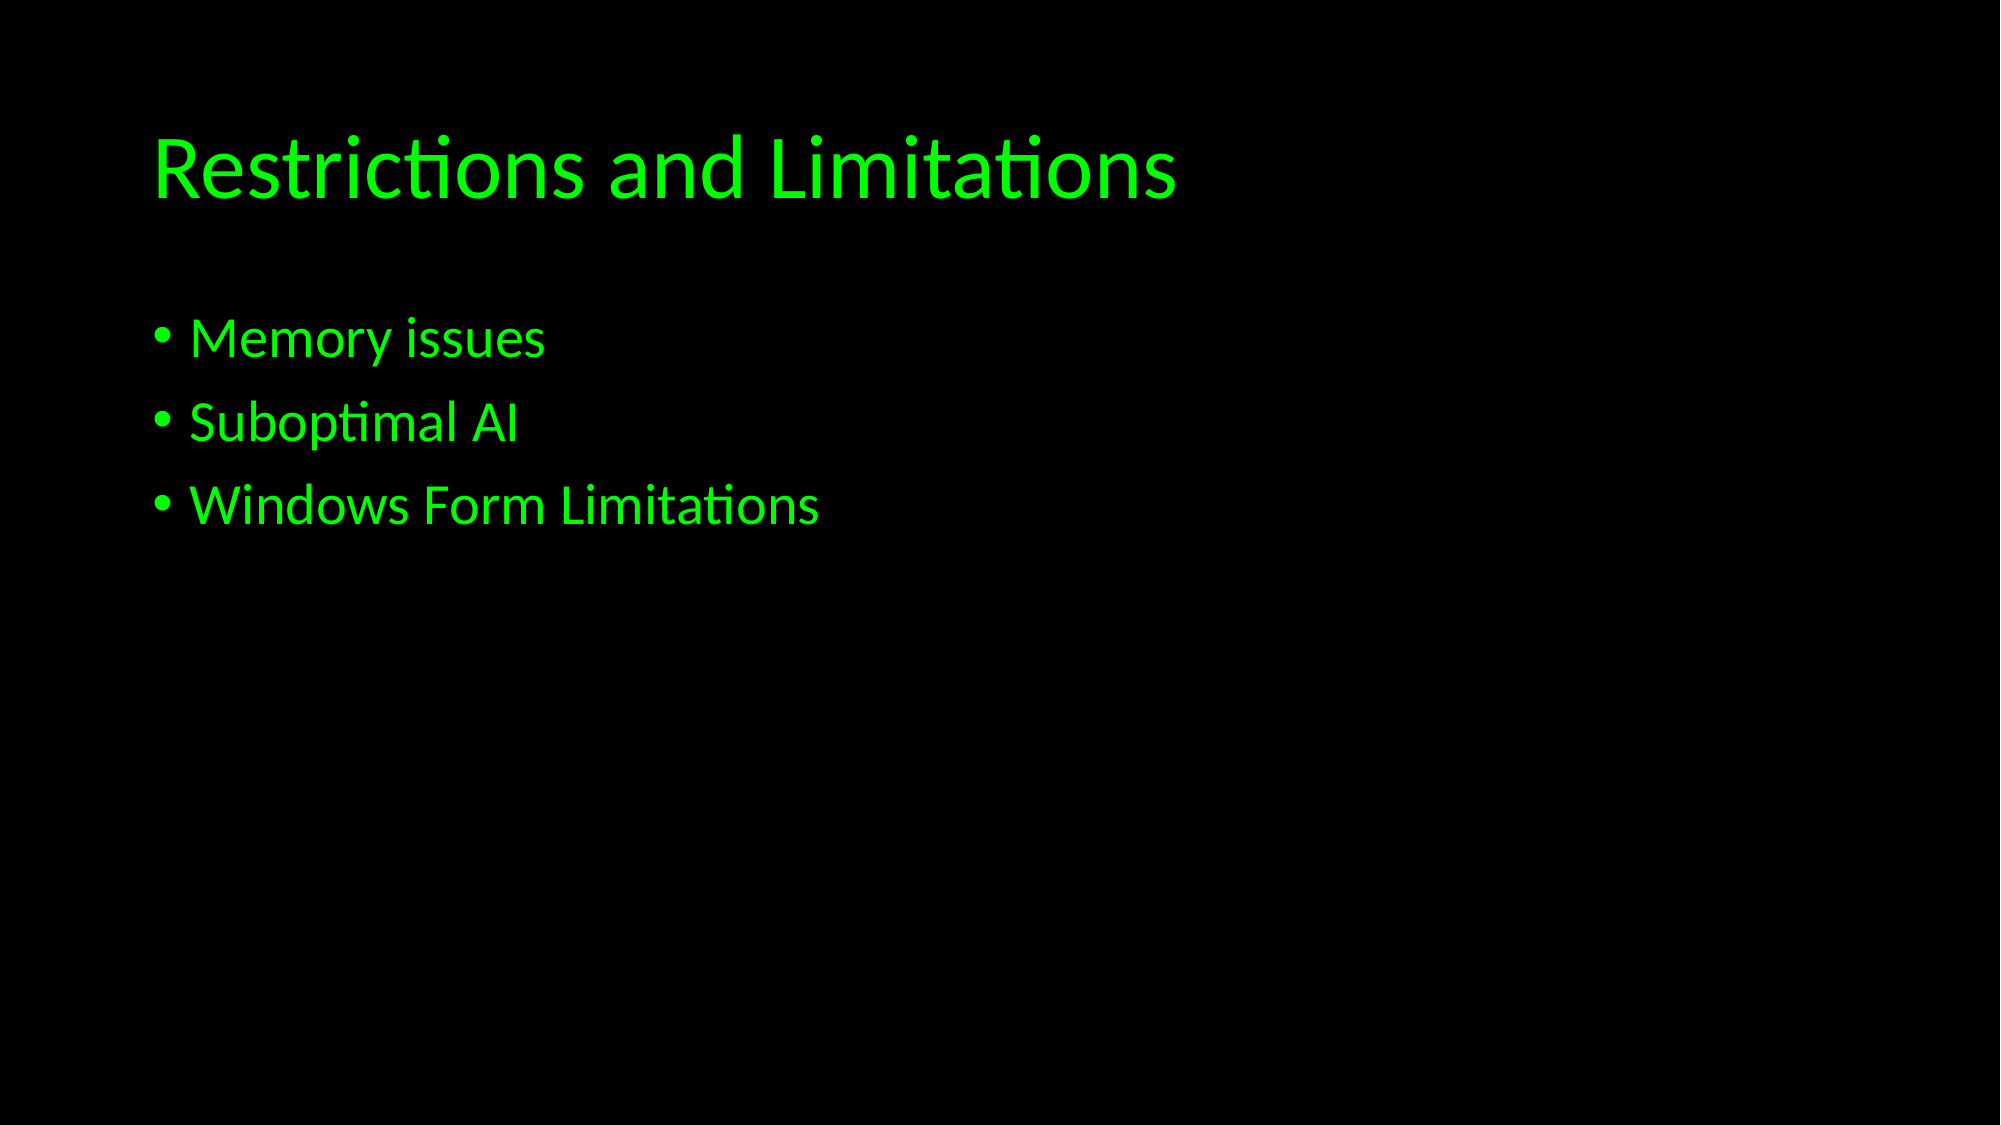

# Restrictions and Limitations
Memory issues
Suboptimal AI
Windows Form Limitations